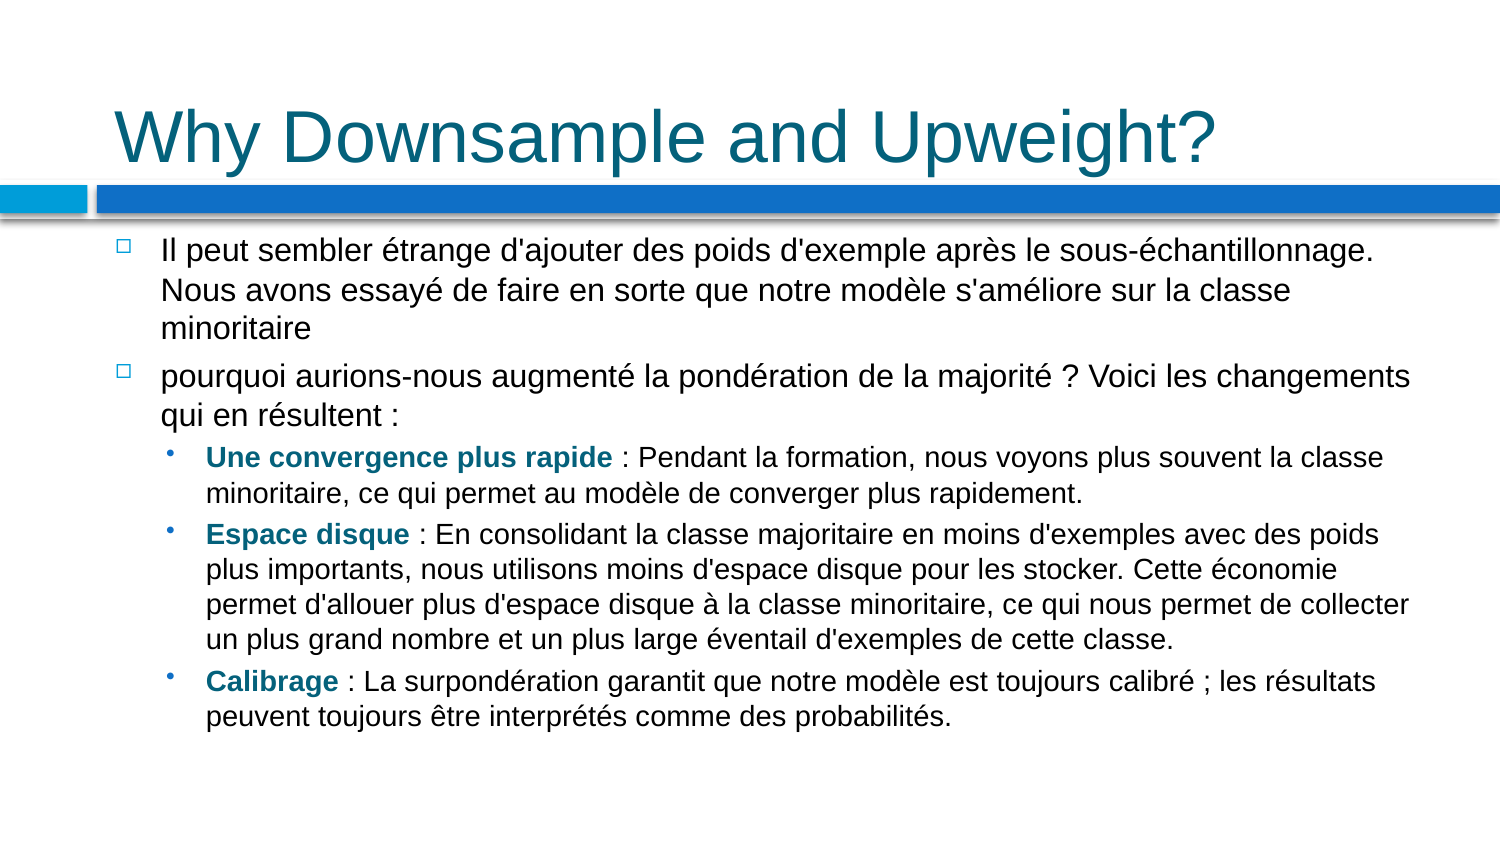

# Why Downsample and Upweight?
Il peut sembler étrange d'ajouter des poids d'exemple après le sous-échantillonnage. Nous avons essayé de faire en sorte que notre modèle s'améliore sur la classe minoritaire
pourquoi aurions-nous augmenté la pondération de la majorité ? Voici les changements qui en résultent :
Une convergence plus rapide : Pendant la formation, nous voyons plus souvent la classe minoritaire, ce qui permet au modèle de converger plus rapidement.
Espace disque : En consolidant la classe majoritaire en moins d'exemples avec des poids plus importants, nous utilisons moins d'espace disque pour les stocker. Cette économie permet d'allouer plus d'espace disque à la classe minoritaire, ce qui nous permet de collecter un plus grand nombre et un plus large éventail d'exemples de cette classe.
Calibrage : La surpondération garantit que notre modèle est toujours calibré ; les résultats peuvent toujours être interprétés comme des probabilités.